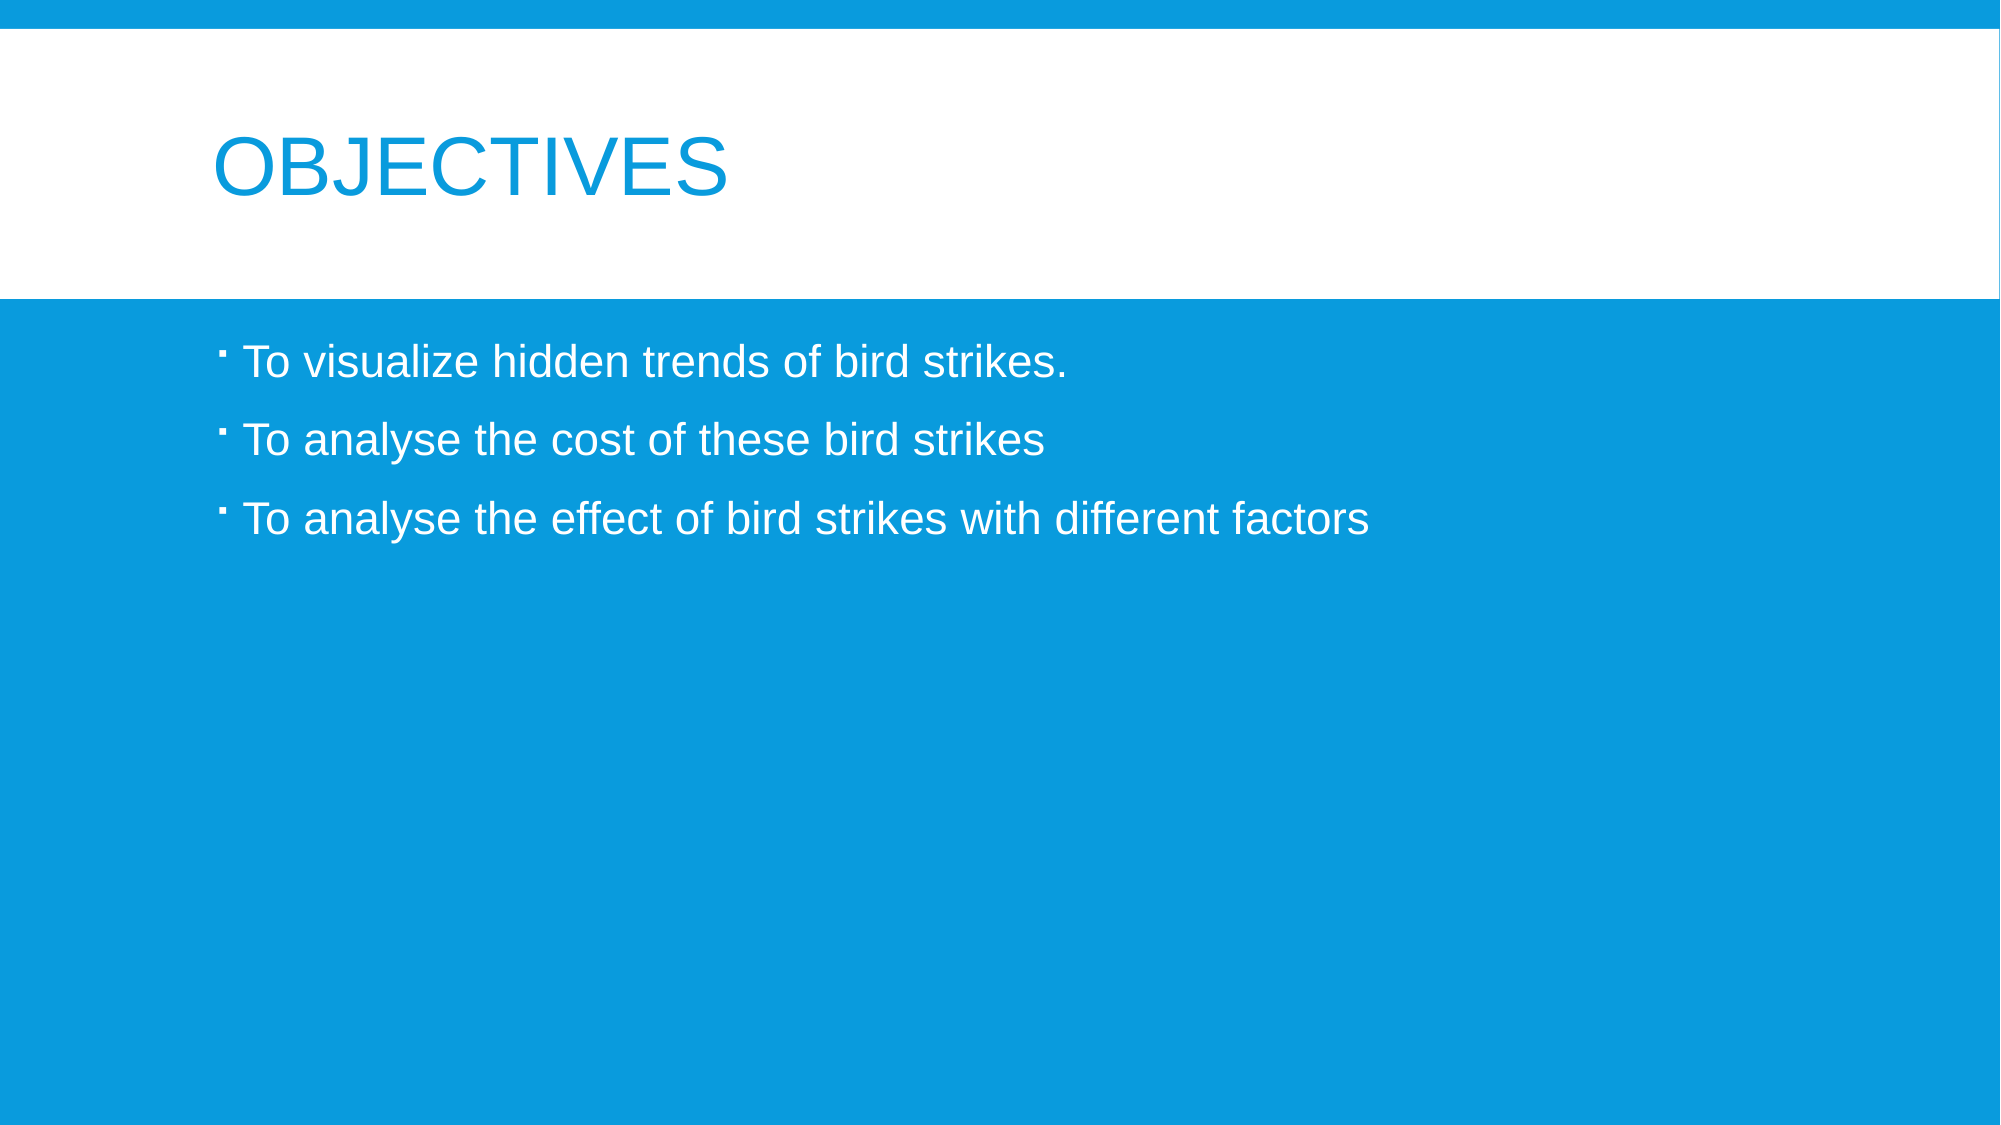

# ObjectiveS
To visualize hidden trends of bird strikes.
To analyse the cost of these bird strikes
To analyse the effect of bird strikes with different factors